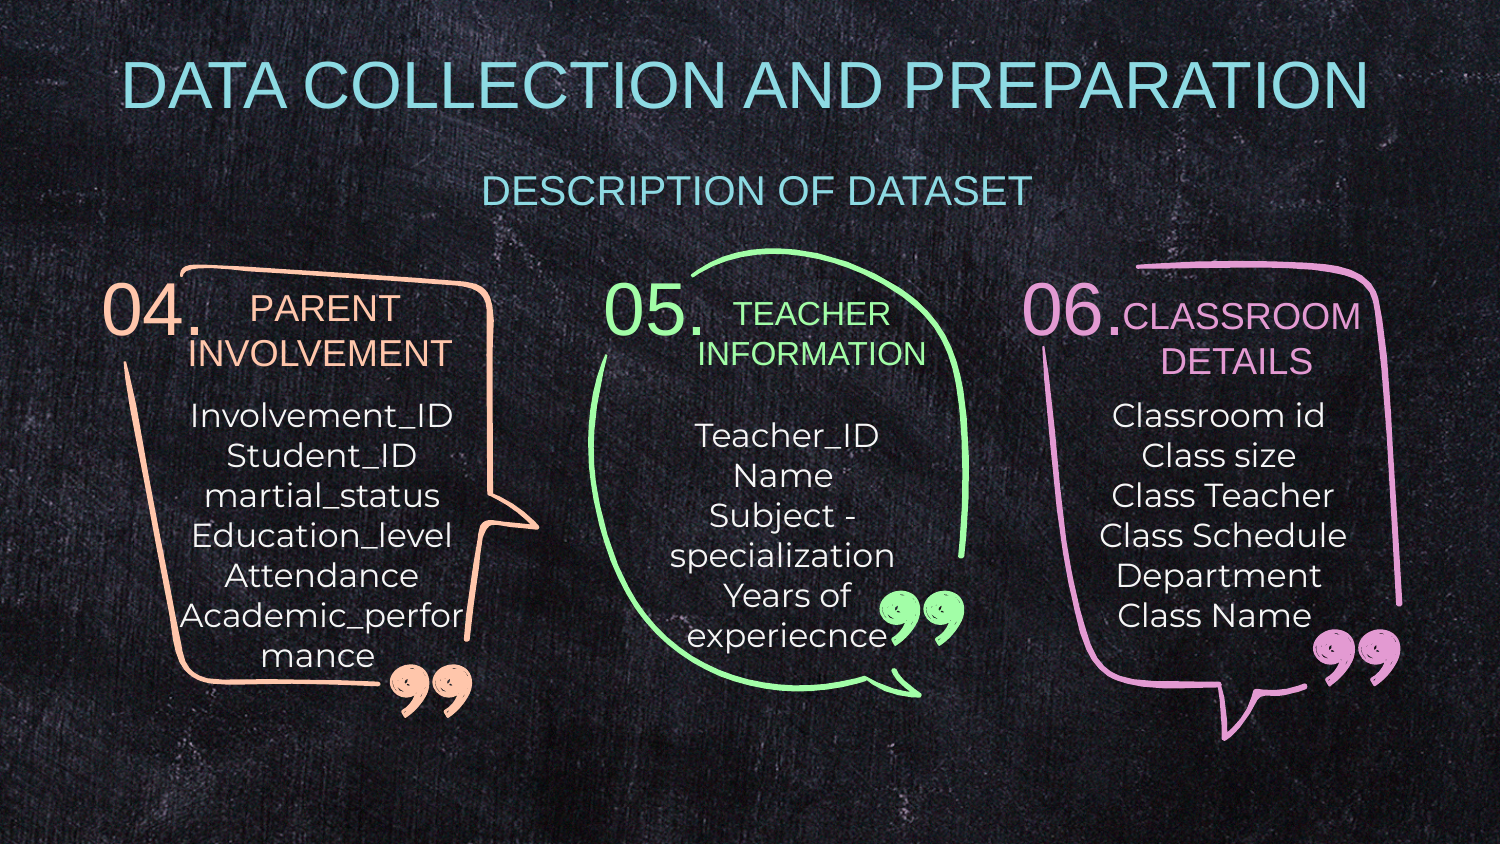

# DATA COLLECTION AND PREPARATION
DESCRIPTION OF DATASET
04.
05.
06.
PARENT INVOLVEMENT
TEACHER INFORMATION
CLASSROOM DETAILS
Involvement_ID
Student_ID
martial_status
Education_level
Attendance
Academic_performance
Classroom id
Class size
Class Teacher
Class Schedule
Department
Class Name

Teacher_ID
Name
Subject -  specialization
Years of experiecnce